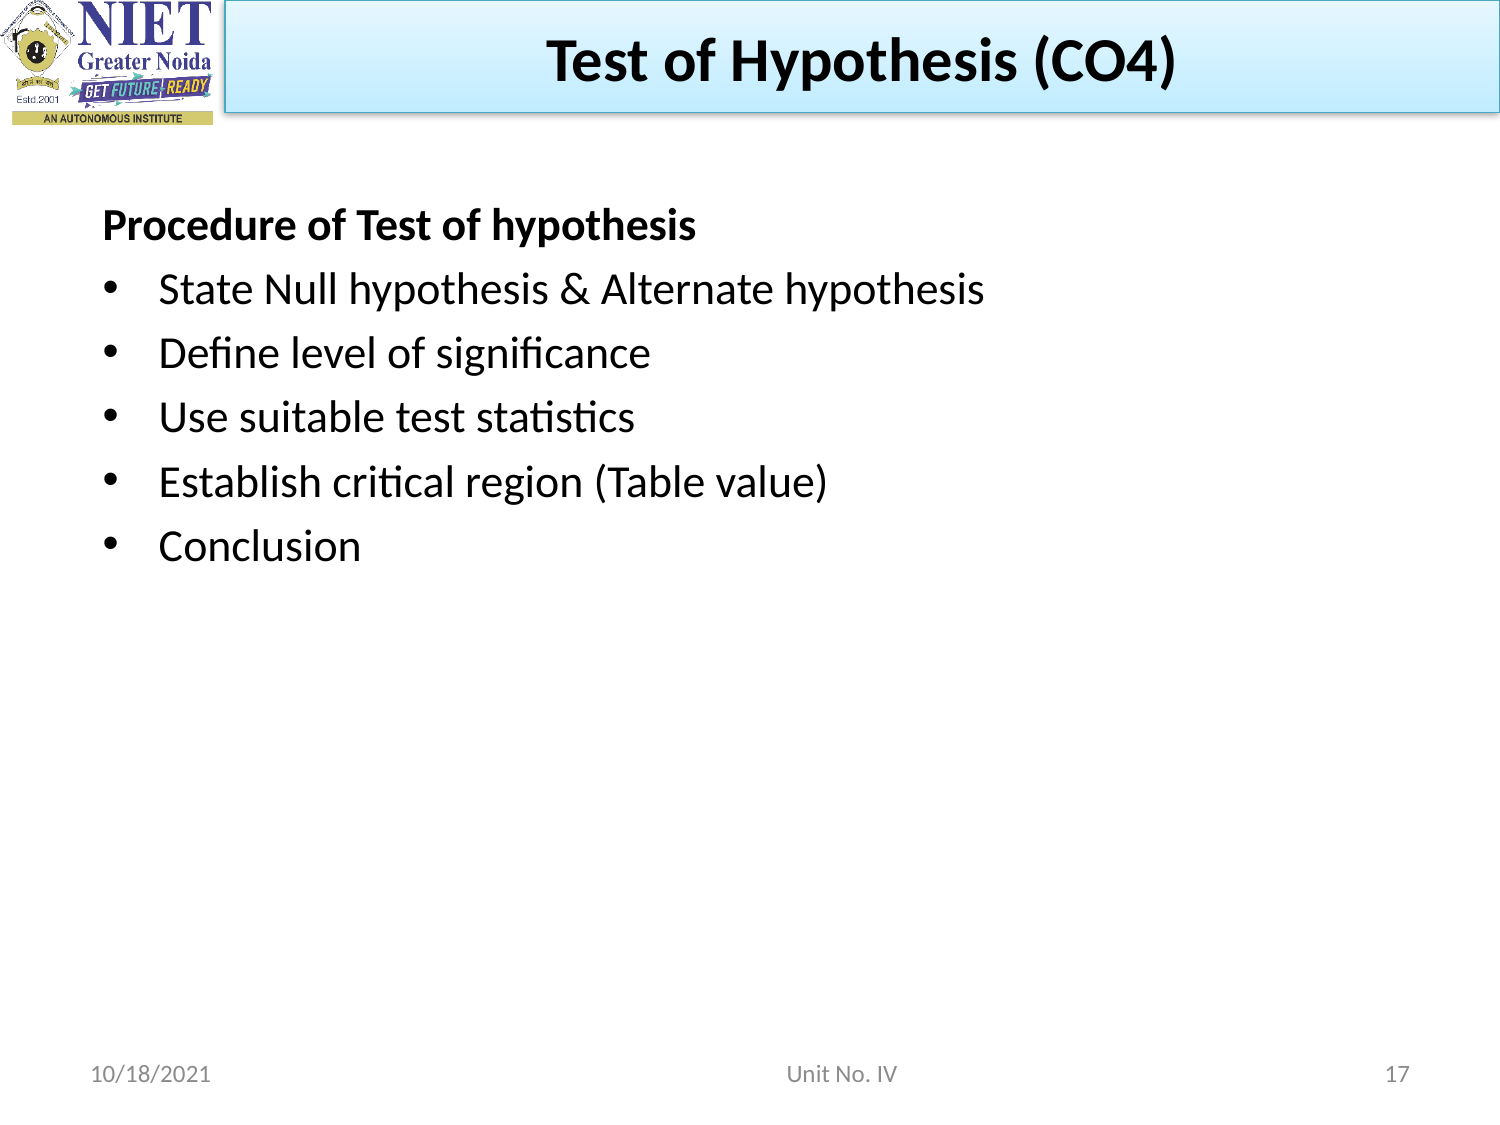

Test of Hypothesis (CO4)
Procedure of Test of hypothesis
State Null hypothesis & Alternate hypothesis
Define level of significance
Use suitable test statistics
Establish critical region (Table value)
Conclusion

10/18/2021
      Unit No. IV
17